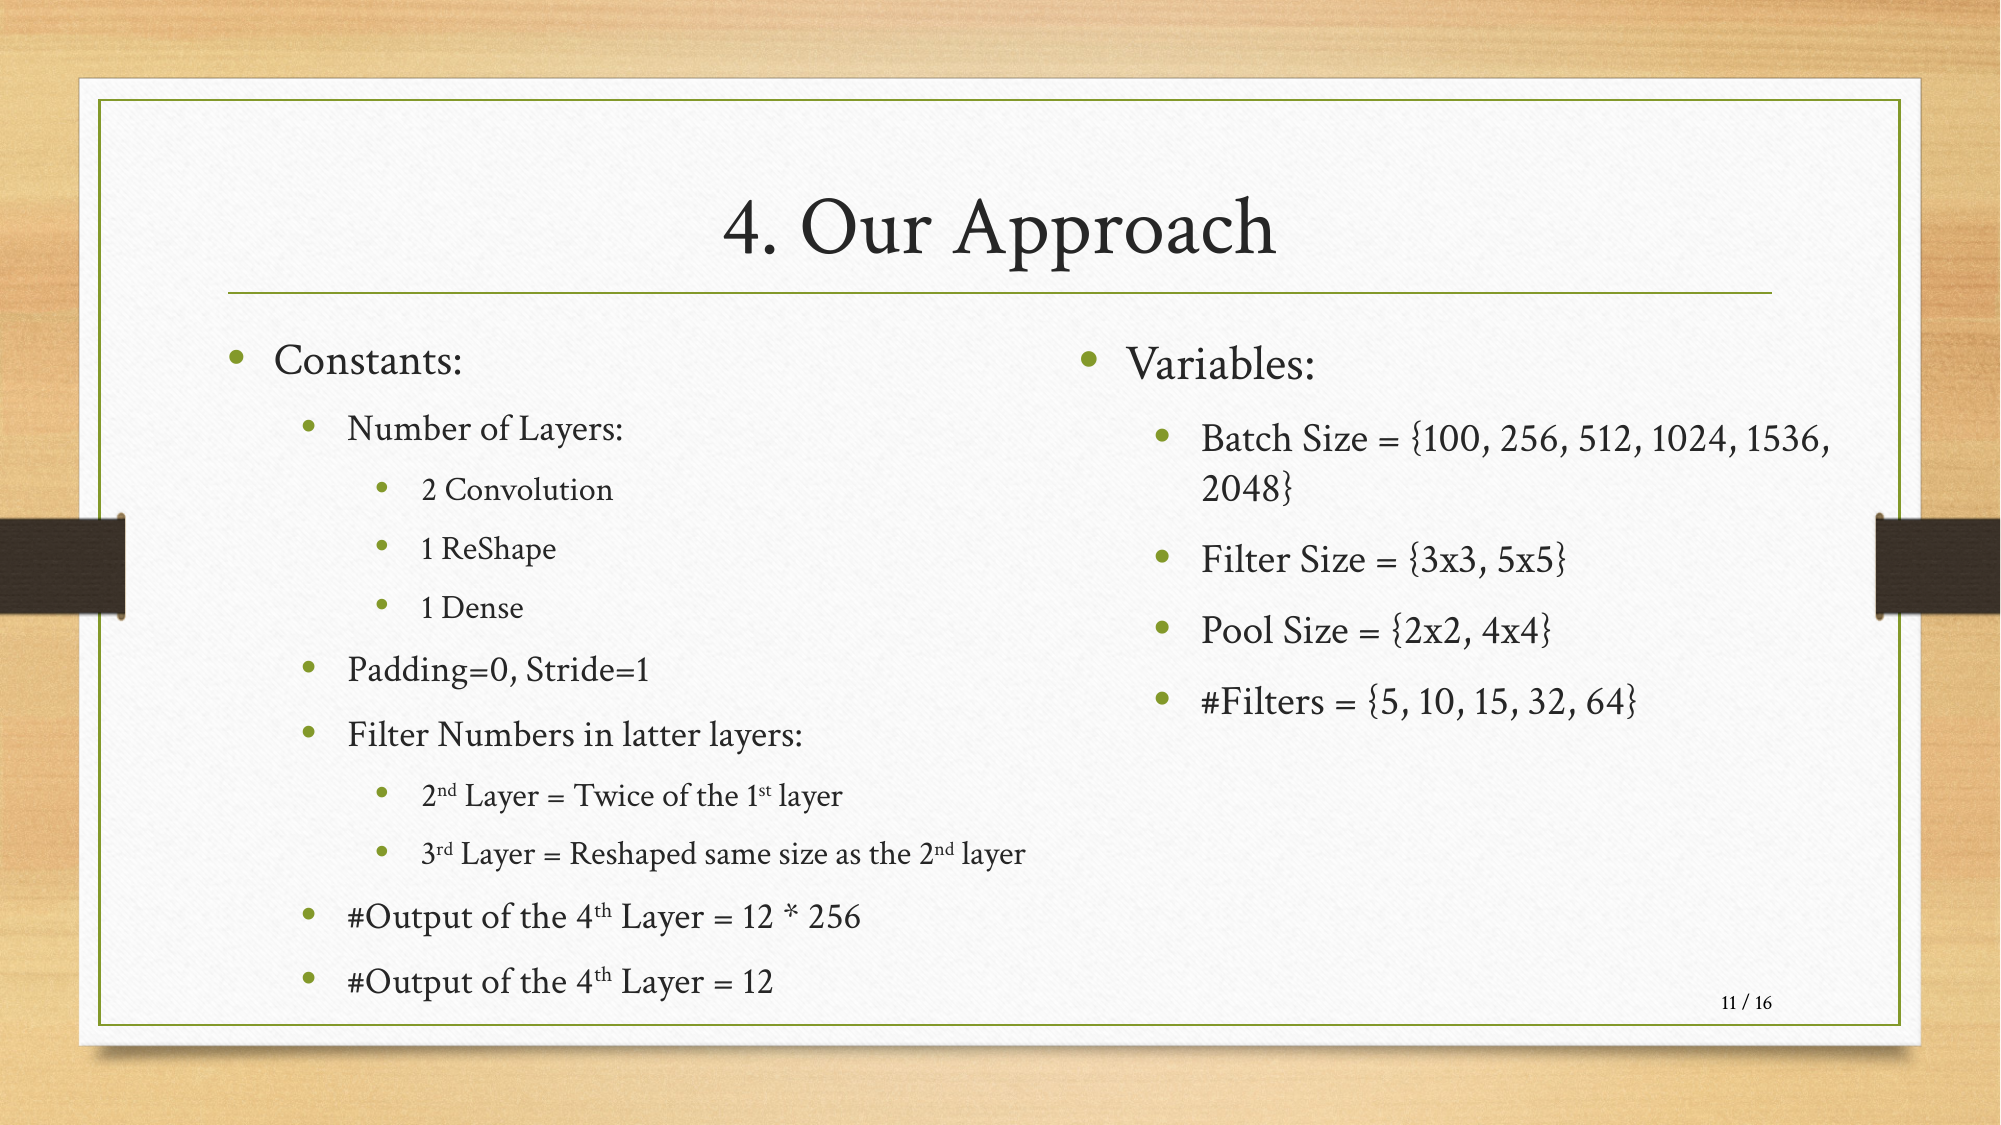

# 4. Our Approach
Constants:
Number of Layers:
2 Convolution
1 ReShape
1 Dense
Padding=0, Stride=1
Filter Numbers in latter layers:
2nd Layer = Twice of the 1st layer
3rd Layer = Reshaped same size as the 2nd layer
#Output of the 4th Layer = 12 * 256
#Output of the 4th Layer = 12
Variables:
Batch Size = {100, 256, 512, 1024, 1536, 2048}
Filter Size = {3x3, 5x5}
Pool Size = {2x2, 4x4}
#Filters = {5, 10, 15, 32, 64}
11 / 16